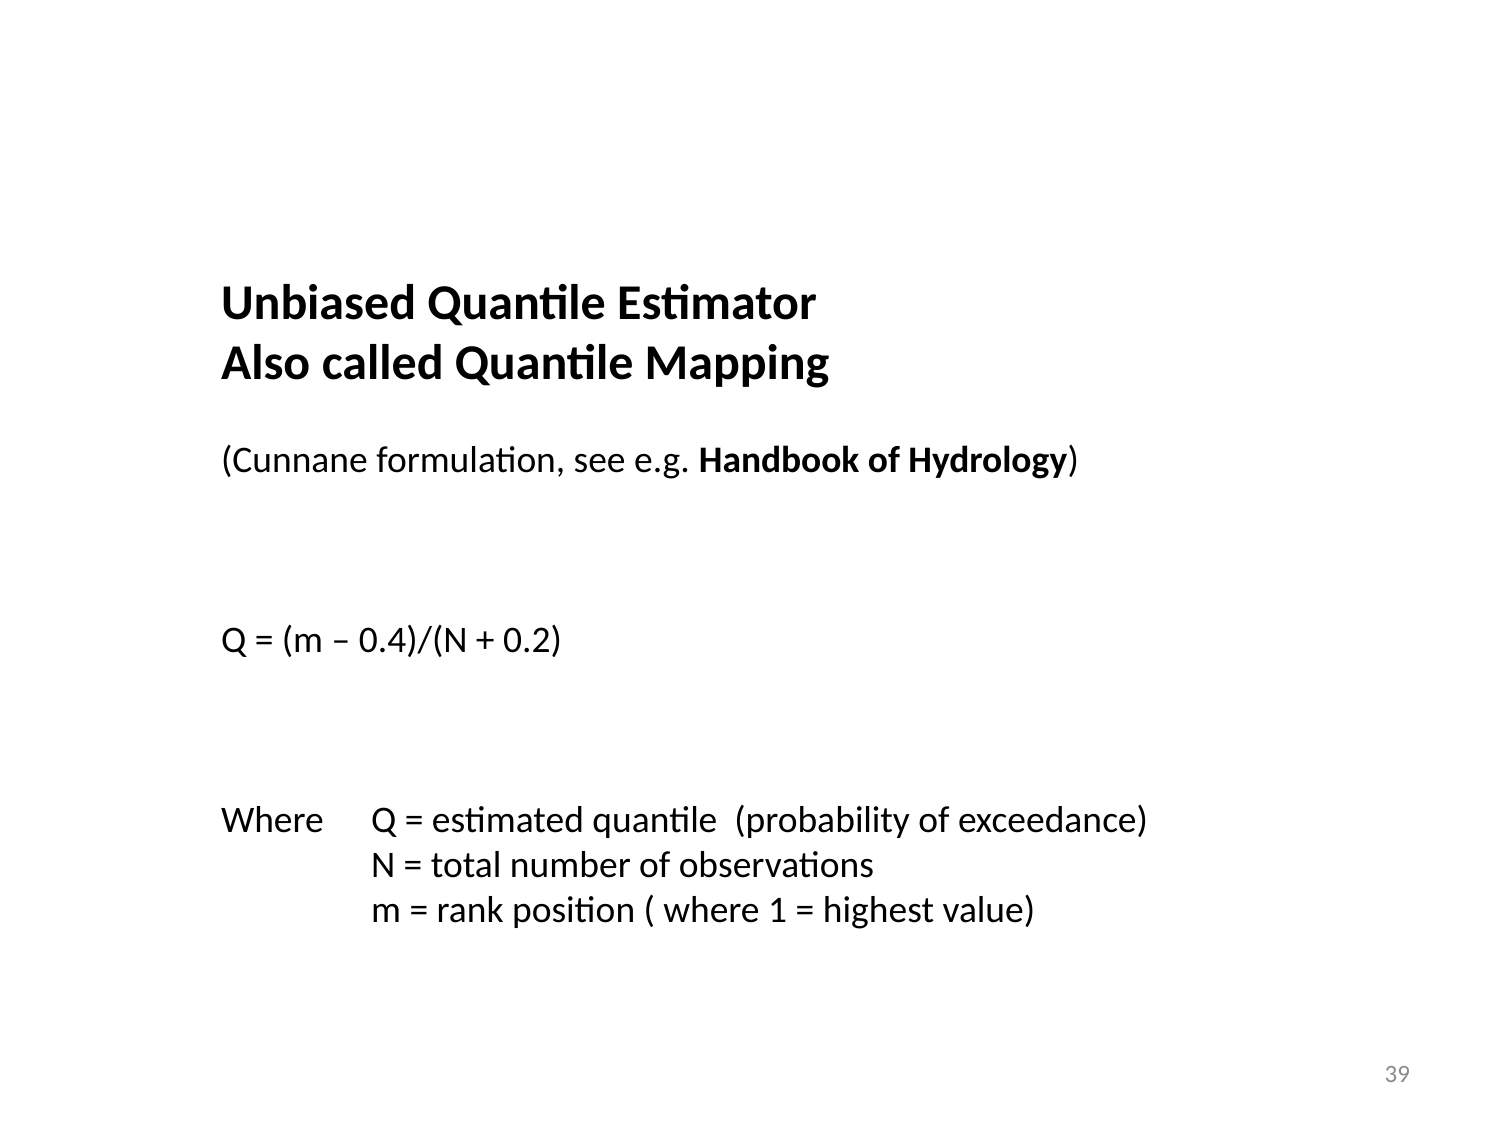

Unbiased Quantile Estimator
Also called Quantile Mapping

(Cunnane formulation, see e.g. Handbook of Hydrology)

Q = (m – 0.4)/(N + 0.2)

Where 	Q = estimated quantile  (probability of exceedance)
	N = total number of observations
	m = rank position ( where 1 = highest value)
39